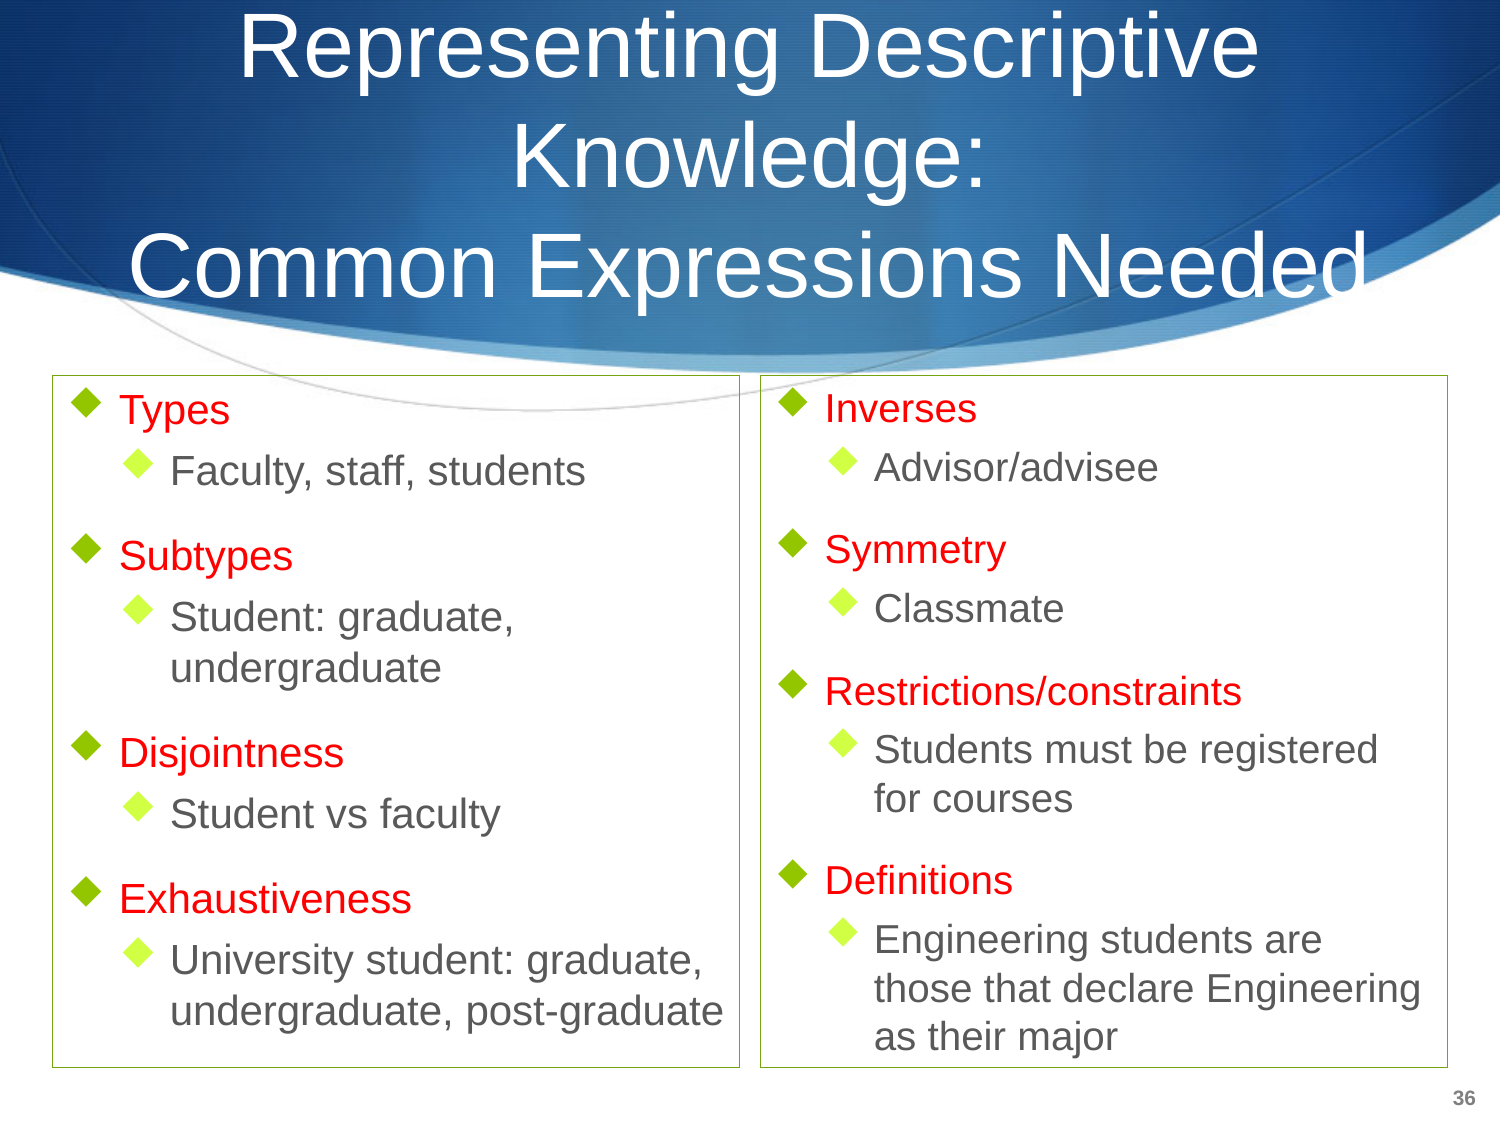

# Representing Descriptive Knowledge: Common Expressions Needed
Types
Faculty, staff, students
Subtypes
Student: graduate, undergraduate
Disjointness
Student vs faculty
Exhaustiveness
University student: graduate, undergraduate, post-graduate
Inverses
Advisor/advisee
Symmetry
Classmate
Restrictions/constraints
Students must be registered for courses
Definitions
Engineering students are those that declare Engineering as their major
36